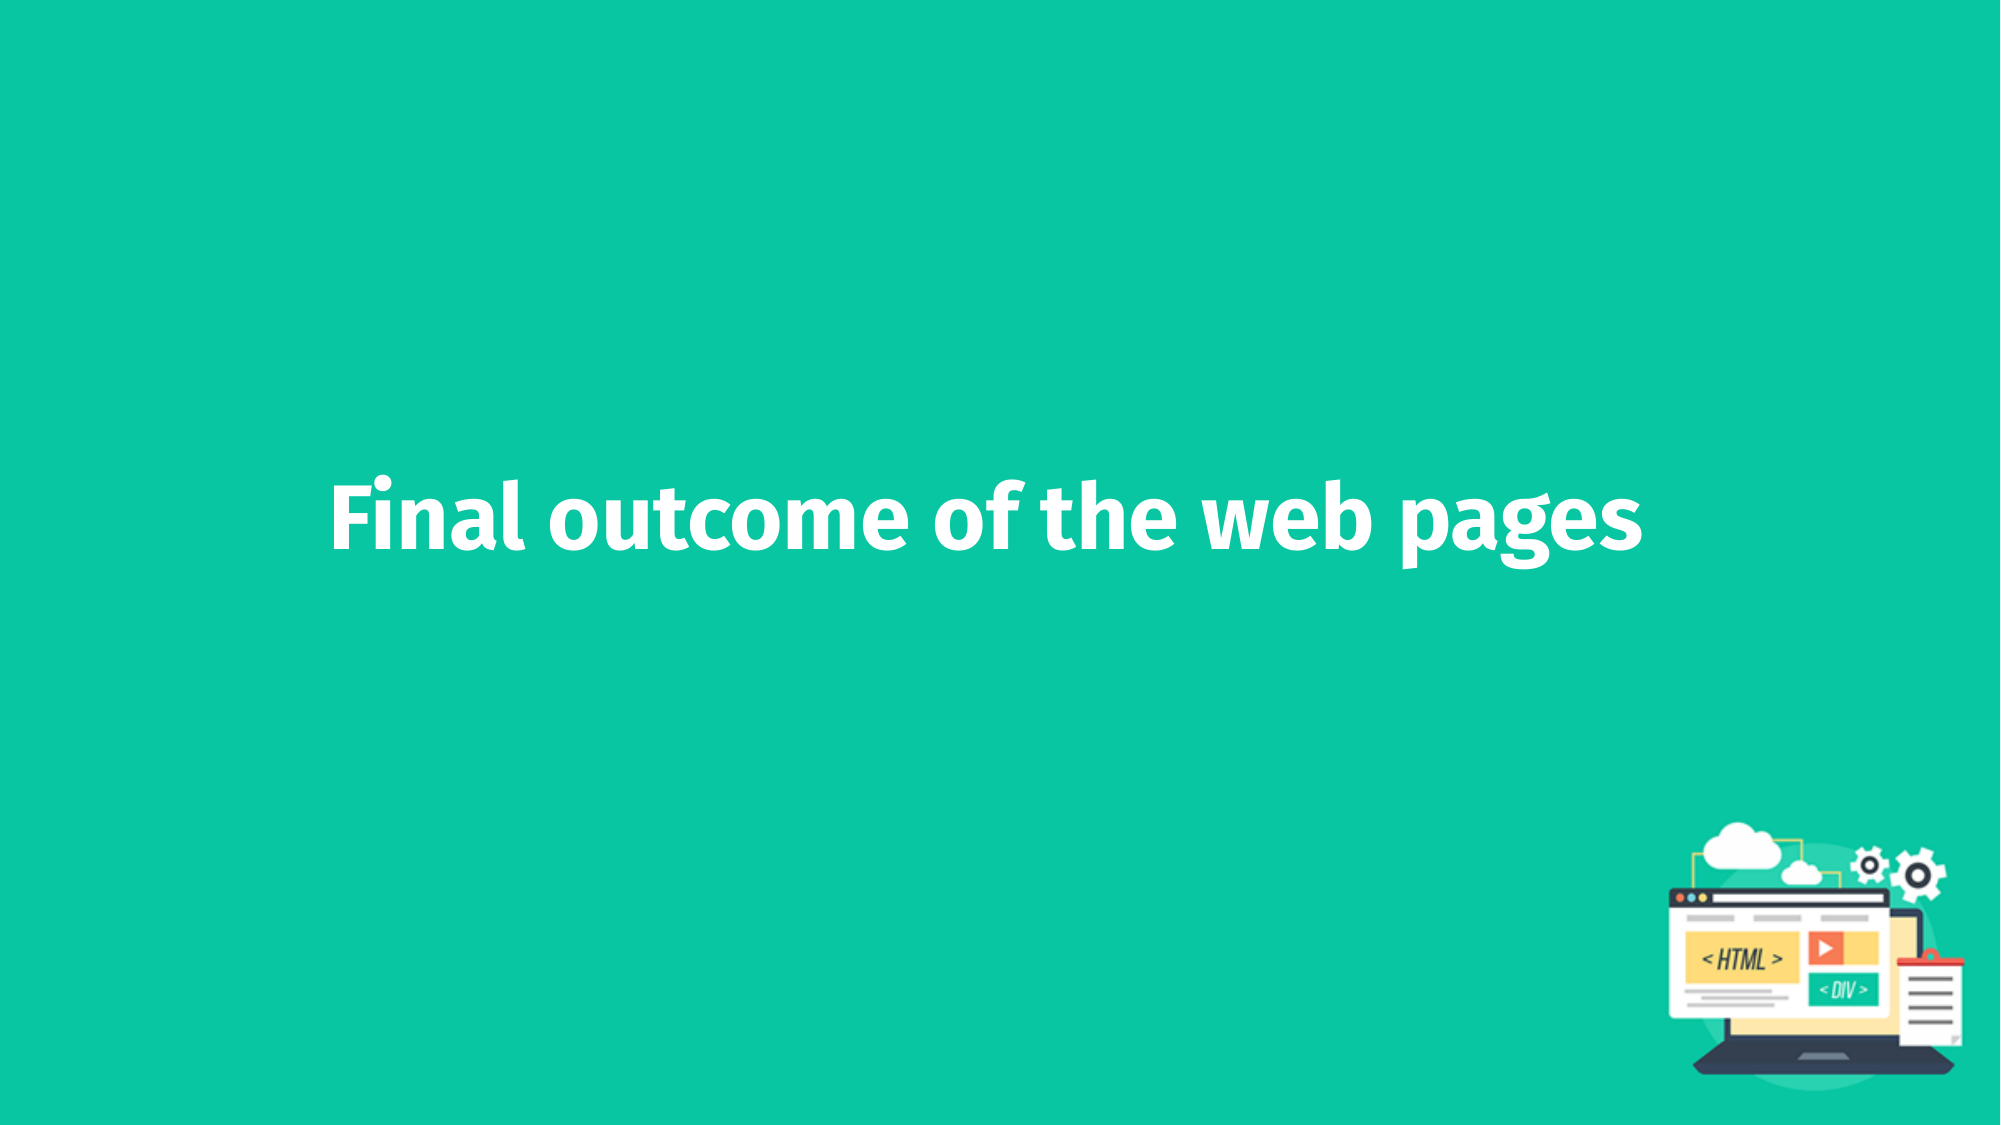

# Final outcome of the web pages